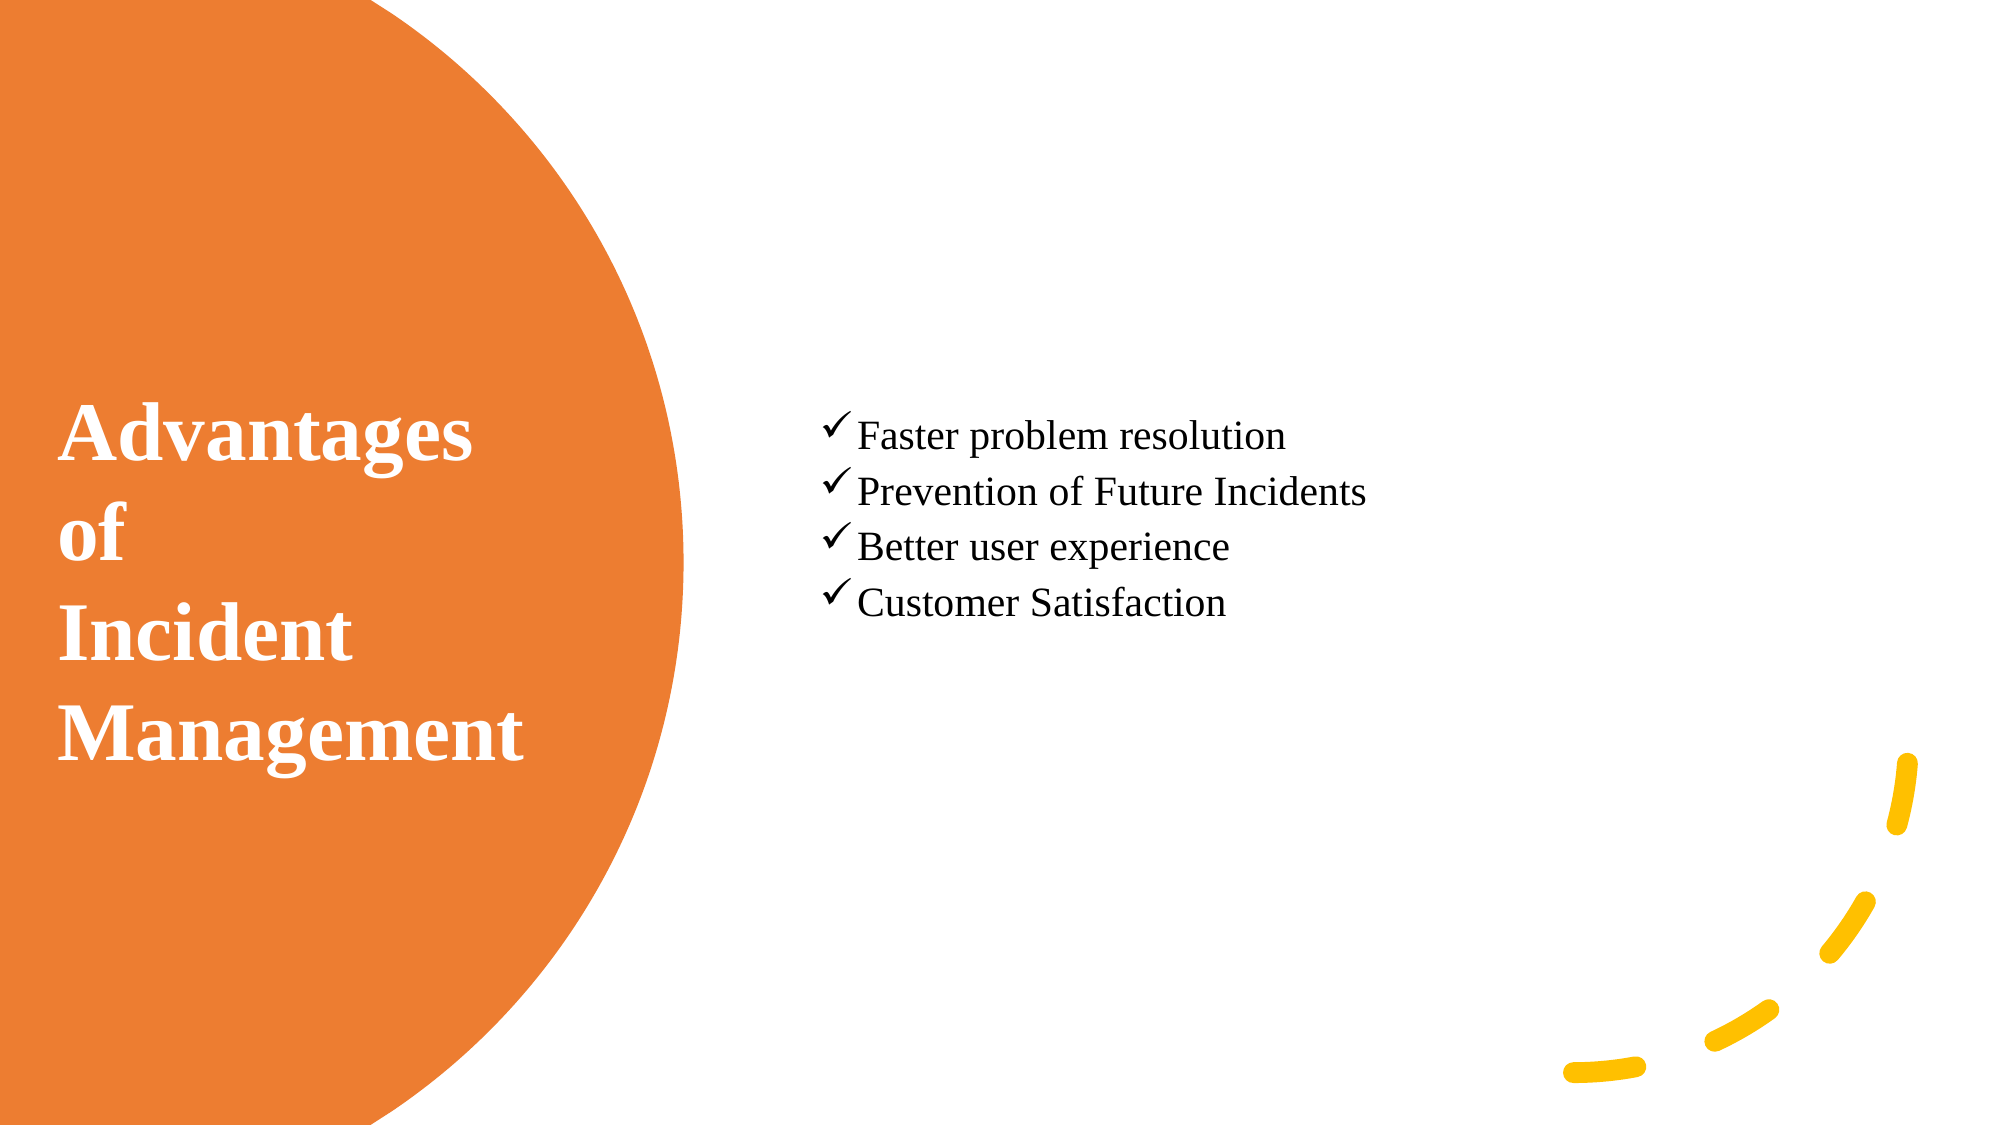

Faster problem resolution
Prevention of Future Incidents
Better user experience
Customer Satisfaction

Advantages of
Incident
Management